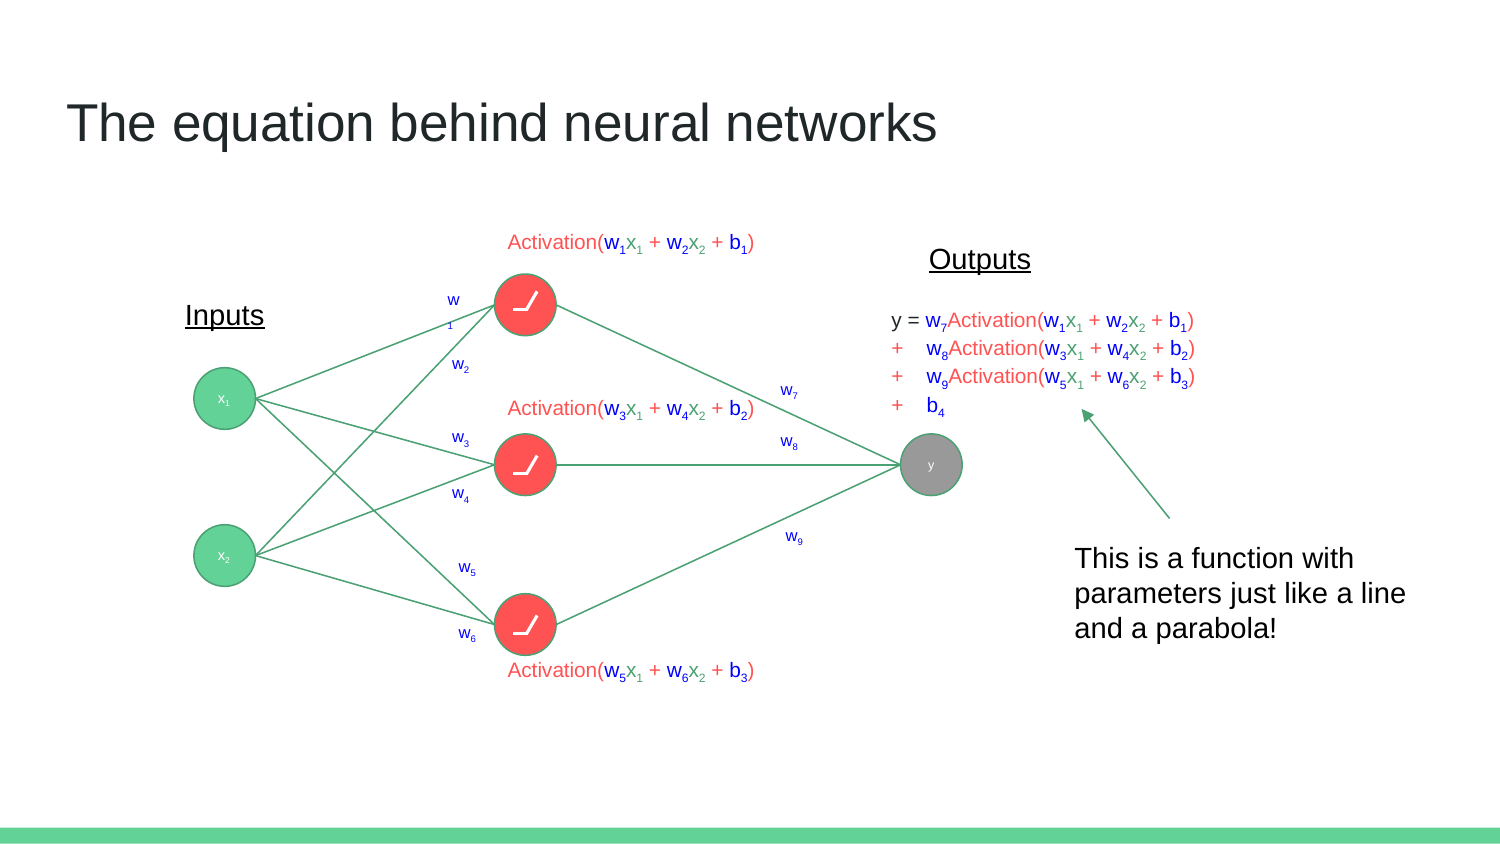

# The equation behind neural networks
Activation(w1x1 + w2x2 + b1)
Outputs
w1

Inputs
y = w7Activation(w1x1 + w2x2 + b1)
+    w8Activation(w3x1 + w4x2 + b2)
+    w9Activation(w5x1 + w6x2 + b3)
+    b4
w2
x1
w7
Activation(w3x1 + w4x2 + b2)
w3
w8

y
w4
w9
x2
This is a function with parameters just like a line and a parabola!
w5

w6
Activation(w5x1 + w6x2 + b3)